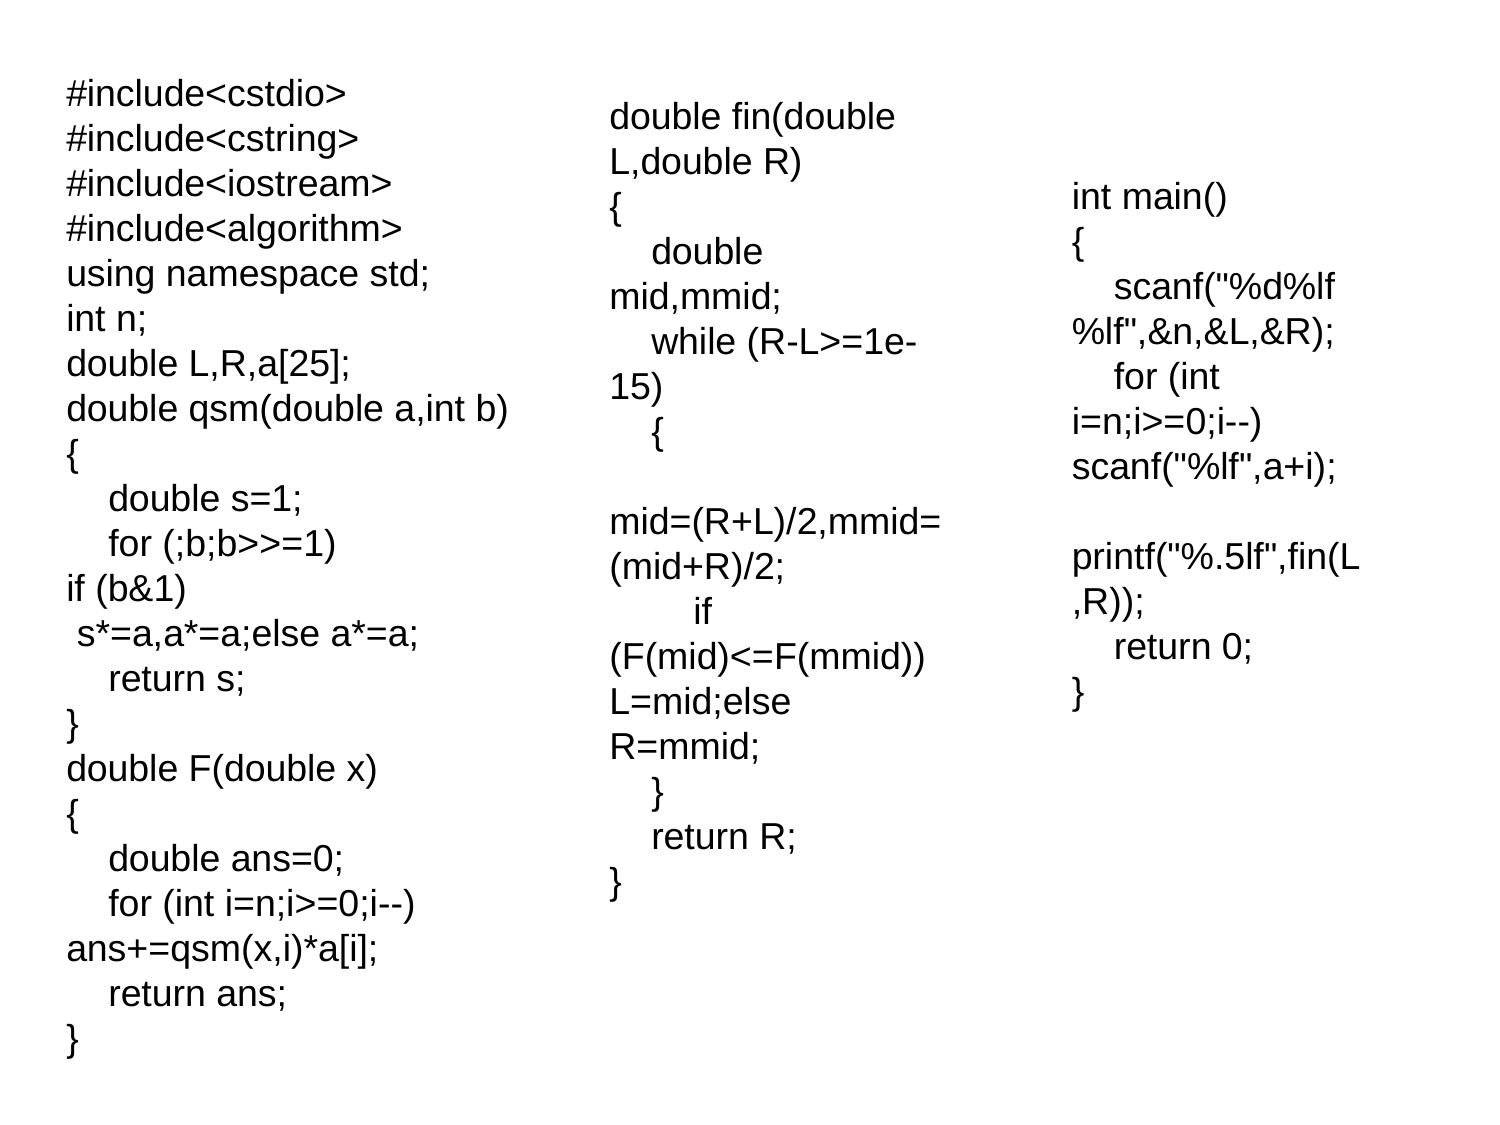

#include<cstdio>
#include<cstring>
#include<iostream>
#include<algorithm>
using namespace std;
int n;
double L,R,a[25];
double qsm(double a,int b)
{
    double s=1;
    for (;b;b>>=1)
if (b&1)
 s*=a,a*=a;else a*=a;
    return s;
}
double F(double x)
{
    double ans=0;
    for (int i=n;i>=0;i--) ans+=qsm(x,i)*a[i];
    return ans;
}

double fin(double L,double R)
{
    double mid,mmid;
    while (R-L>=1e-15)
    {
        mid=(R+L)/2,mmid=(mid+R)/2;
        if (F(mid)<=F(mmid)) L=mid;else R=mmid;
    }
    return R;
}

int main()
{
    scanf("%d%lf%lf",&n,&L,&R);
    for (int i=n;i>=0;i--) scanf("%lf",a+i);
    printf("%.5lf",fin(L,R));
    return 0;
}